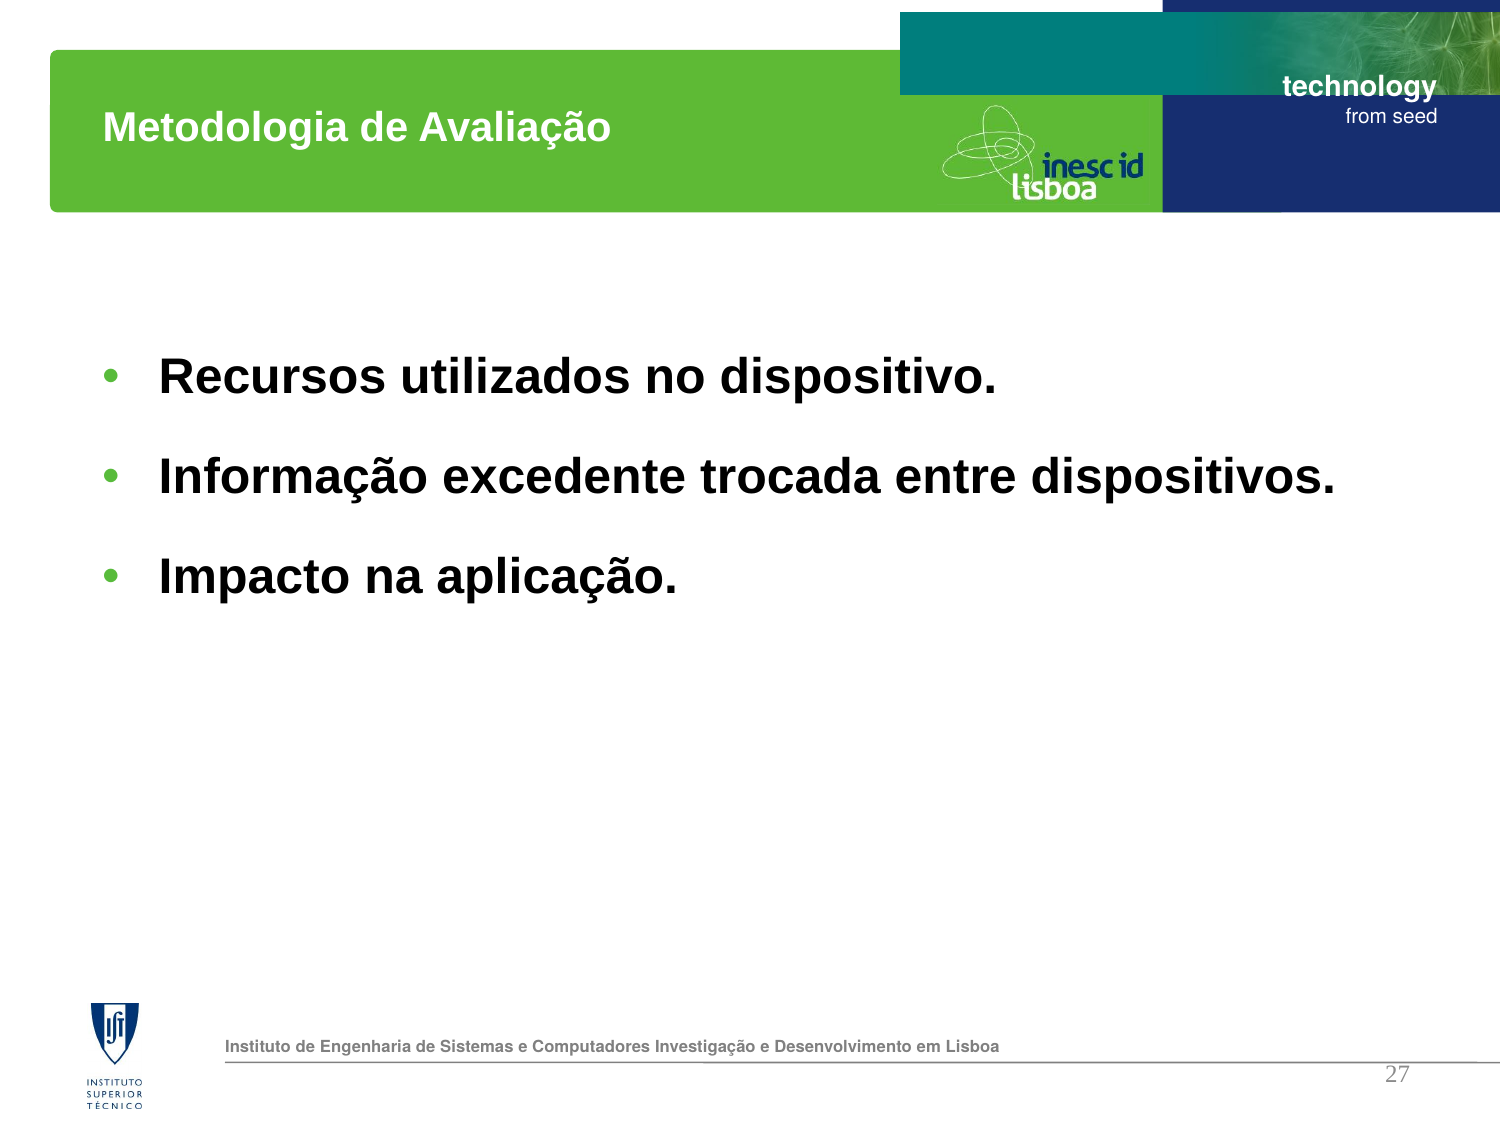

Metodologia de Avaliação
Recursos utilizados no dispositivo.
Informação excedente trocada entre dispositivos.
Impacto na aplicação.
27